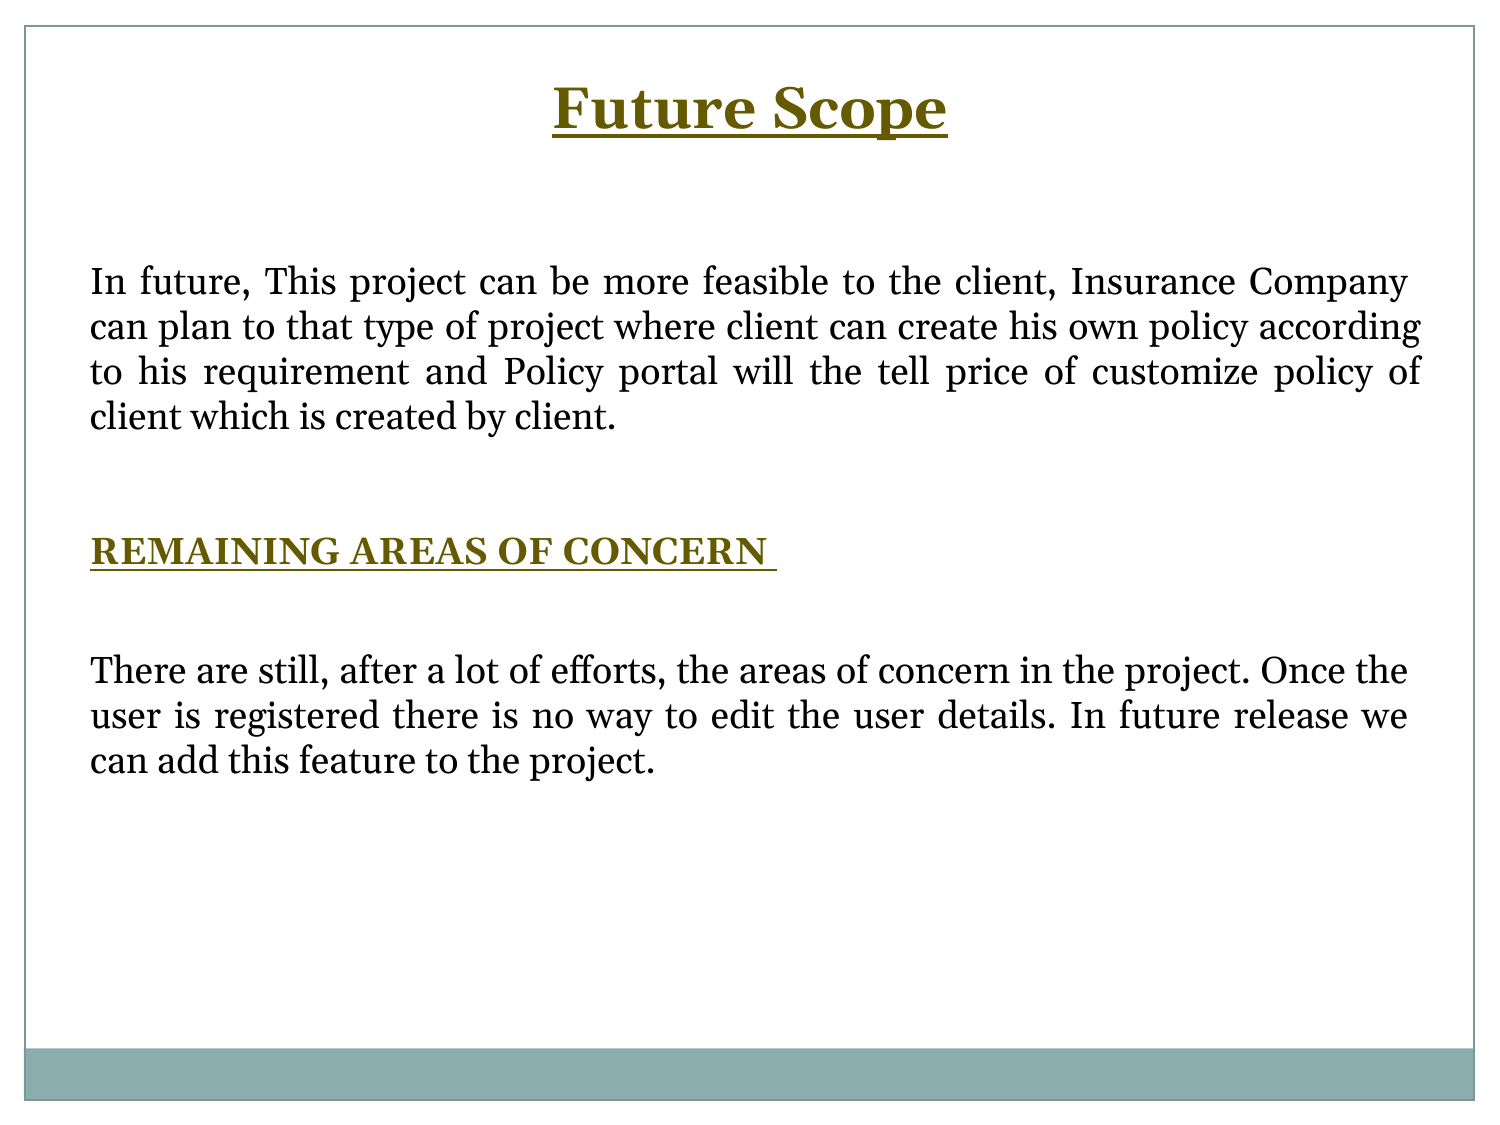

Future Scope
In future, This project can be more feasible to the client, Insurance Company  can plan to that type of project where client can create his own policy according to his requirement and Policy portal will the tell price of customize policy of client which is created by client.

REMAINING AREAS OF CONCERN
There are still, after a lot of efforts, the areas of concern in the project. Once the user is registered there is no way to edit the user details. In future release we can add this feature to the project.